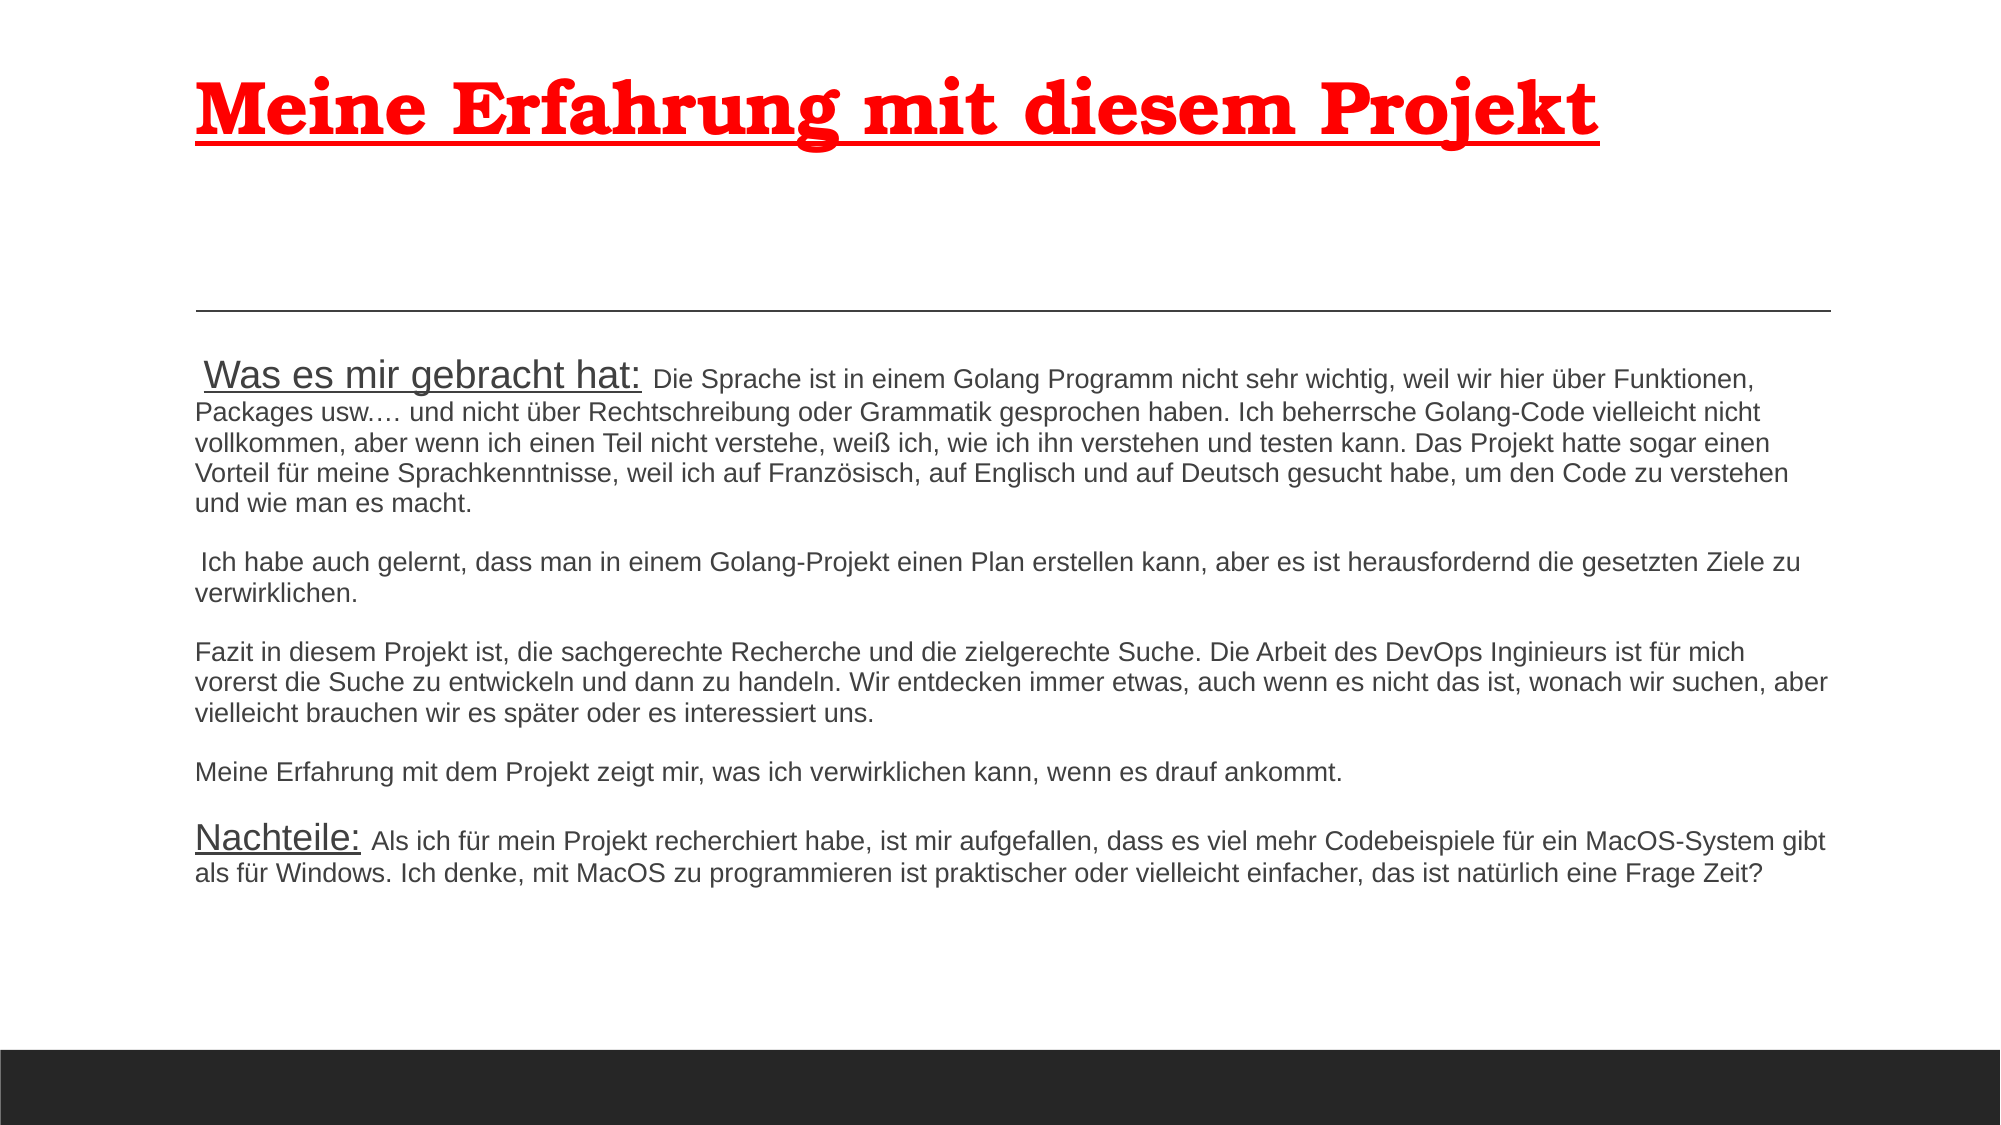

# Meine Erfahrung mit diesem Projekt
Was es mir gebracht hat: Die Sprache ist in einem Golang Programm nicht sehr wichtig, weil wir hier über Funktionen, Packages usw.… und nicht über Rechtschreibung oder Grammatik gesprochen haben. Ich beherrsche Golang-Code vielleicht nicht vollkommen, aber wenn ich einen Teil nicht verstehe, weiß ich, wie ich ihn verstehen und testen kann. Das Projekt hatte sogar einen Vorteil für meine Sprachkenntnisse, weil ich auf Französisch, auf Englisch und auf Deutsch gesucht habe, um den Code zu verstehen und wie man es macht.
Ich habe auch gelernt, dass man in einem Golang-Projekt einen Plan erstellen kann, aber es ist herausfordernd die gesetzten Ziele zu verwirklichen.
Fazit in diesem Projekt ist, die sachgerechte Recherche und die zielgerechte Suche. Die Arbeit des DevOps Inginieurs ist für mich vorerst die Suche zu entwickeln und dann zu handeln. Wir entdecken immer etwas, auch wenn es nicht das ist, wonach wir suchen, aber vielleicht brauchen wir es später oder es interessiert uns.
Meine Erfahrung mit dem Projekt zeigt mir, was ich verwirklichen kann, wenn es drauf ankommt.
Nachteile: Als ich für mein Projekt recherchiert habe, ist mir aufgefallen, dass es viel mehr Codebeispiele für ein MacOS-System gibt als für Windows. Ich denke, mit MacOS zu programmieren ist praktischer oder vielleicht einfacher, das ist natürlich eine Frage Zeit?